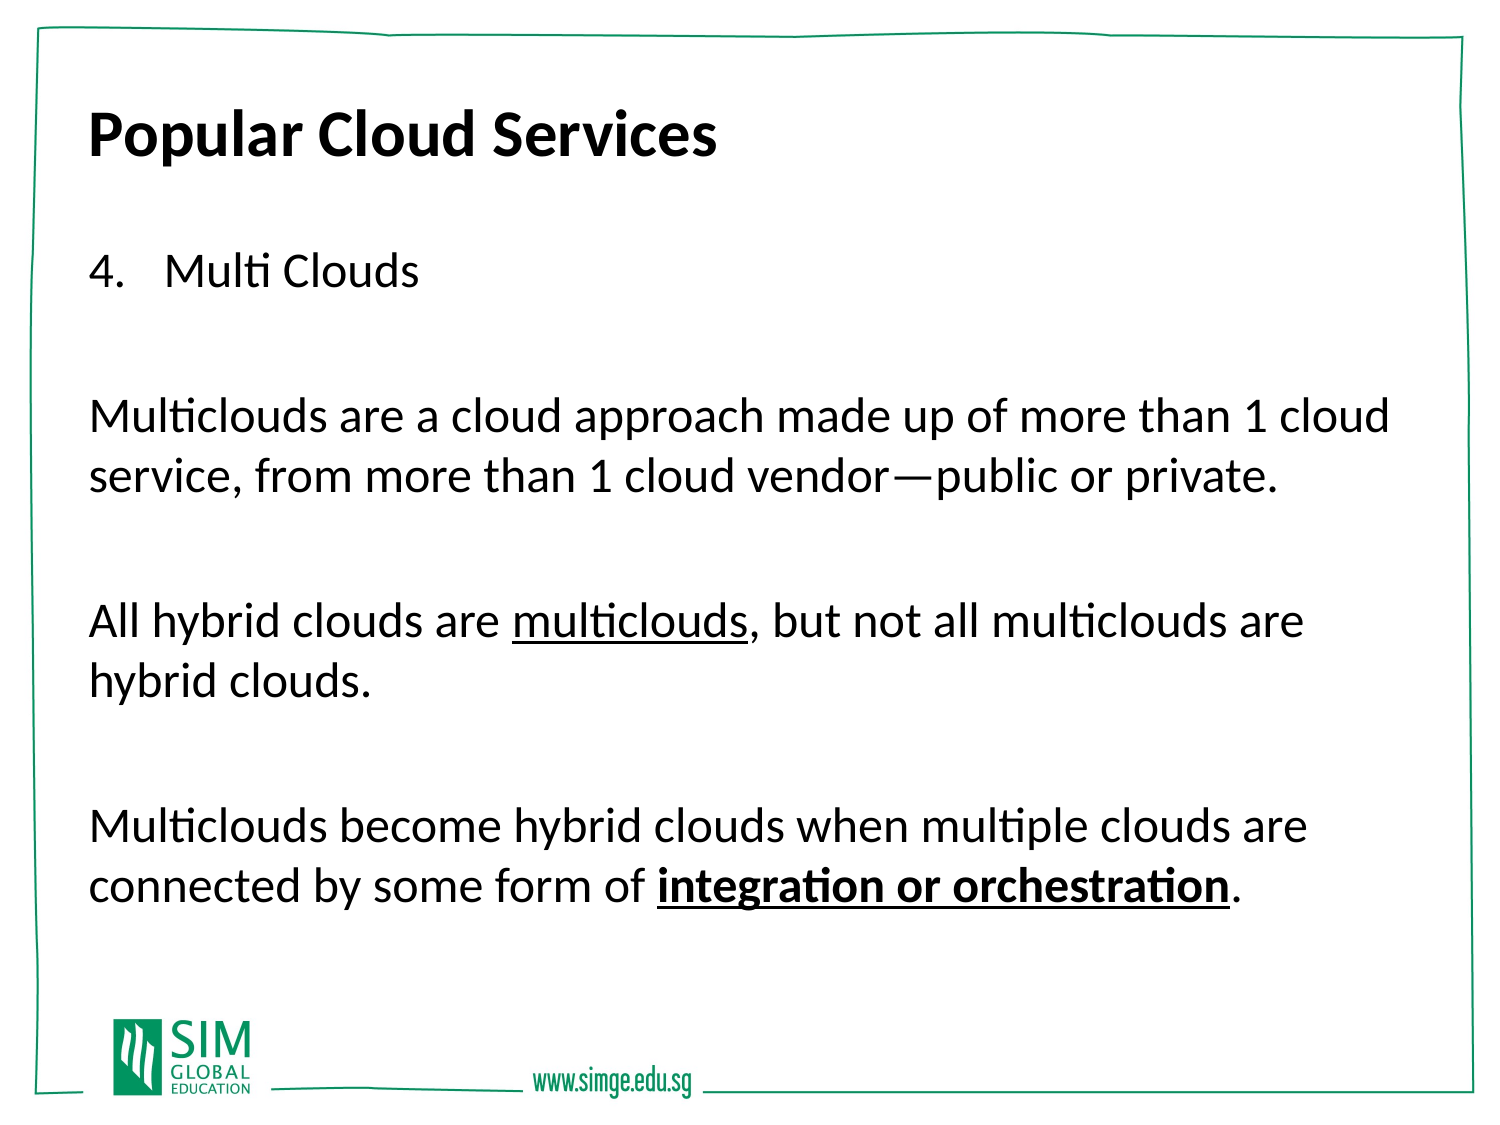

Popular Cloud Services
Multi Clouds

Multiclouds are a cloud approach made up of more than 1 cloud service, from more than 1 cloud vendor—public or private.

All hybrid clouds are multiclouds, but not all multiclouds are hybrid clouds.

Multiclouds become hybrid clouds when multiple clouds are connected by some form of integration or orchestration.